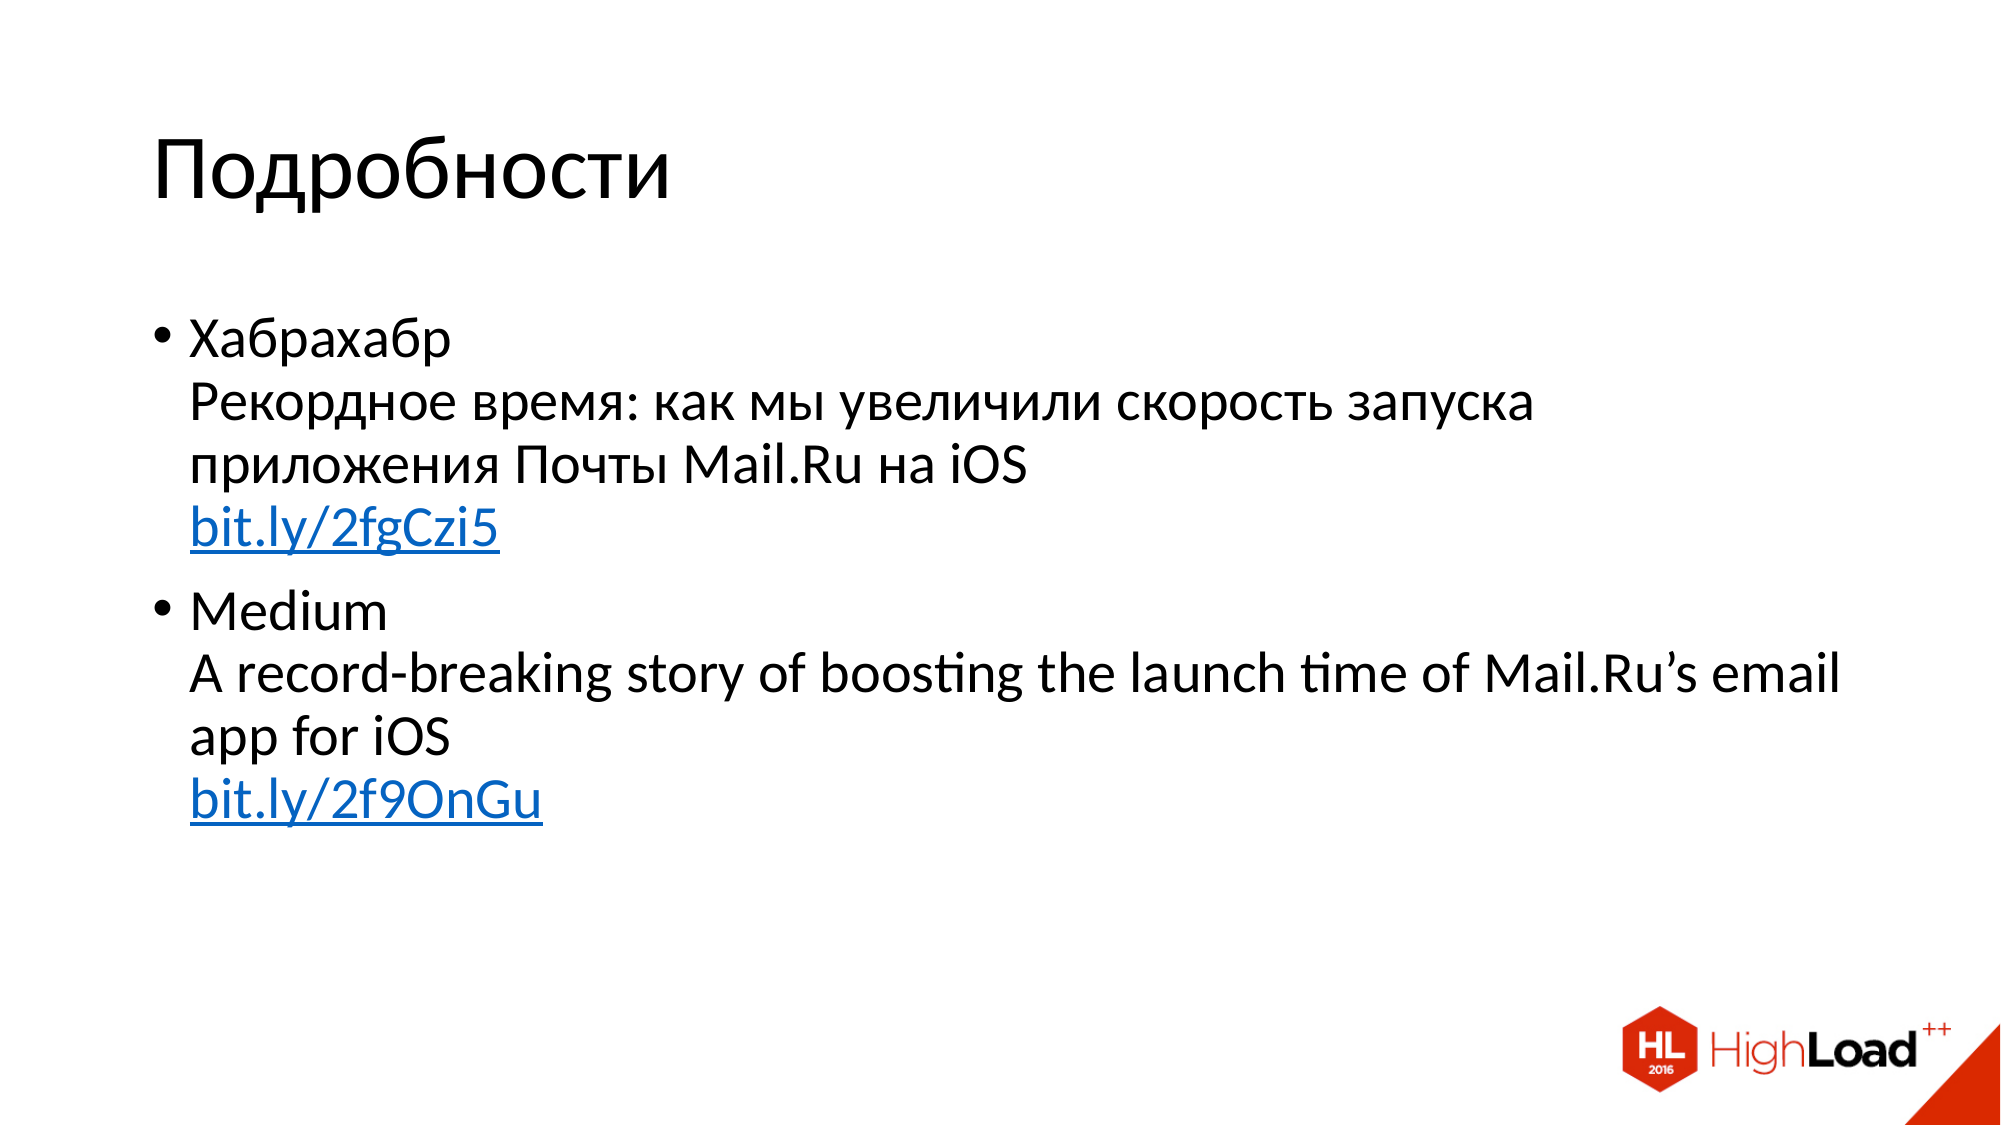

# Подробности
Хабрахабр
Рекордное время: как мы увеличили скорость запуска приложения Почты Mail.Ru на iOS
bit.ly/2fgCzi5
Medium
A record-breaking story of boosting the launch time of Mail.Ru’s email app for iOS
bit.ly/2f9OnGu